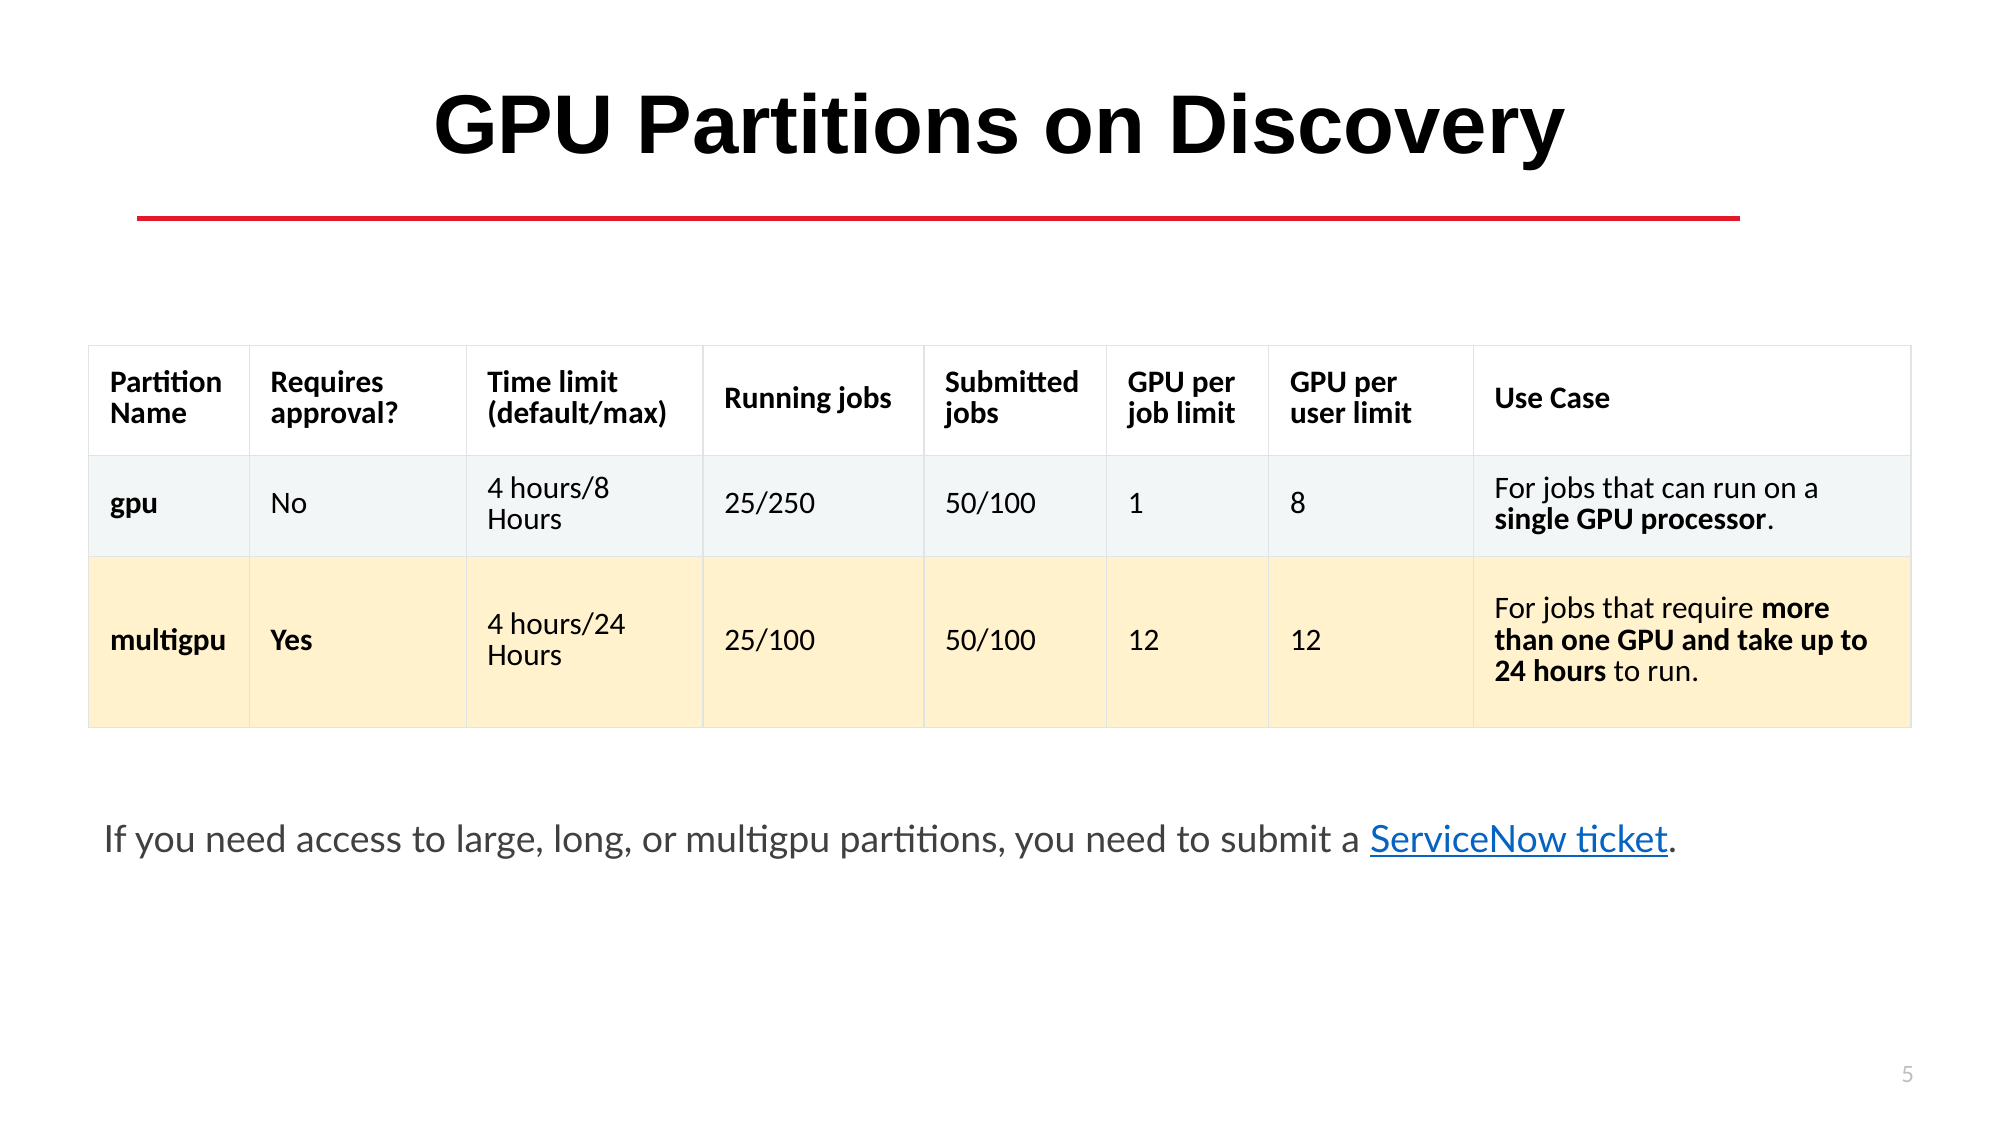

# GPU Partitions on Discovery
| Partition Name | Requires approval? | Time limit (default/max) | Running jobs | Submitted jobs | GPU per job limit | GPU per user limit | Use Case |
| --- | --- | --- | --- | --- | --- | --- | --- |
| gpu | No | 4 hours/8 Hours | 25/250 | 50/100 | 1 | 8 | For jobs that can run on a single GPU processor. |
| multigpu | Yes | 4 hours/24 Hours | 25/100 | 50/100 | 12 | 12 | For jobs that require more than one GPU and take up to 24 hours to run. |
If you need access to large, long, or multigpu partitions, you need to submit a ServiceNow ticket.
5